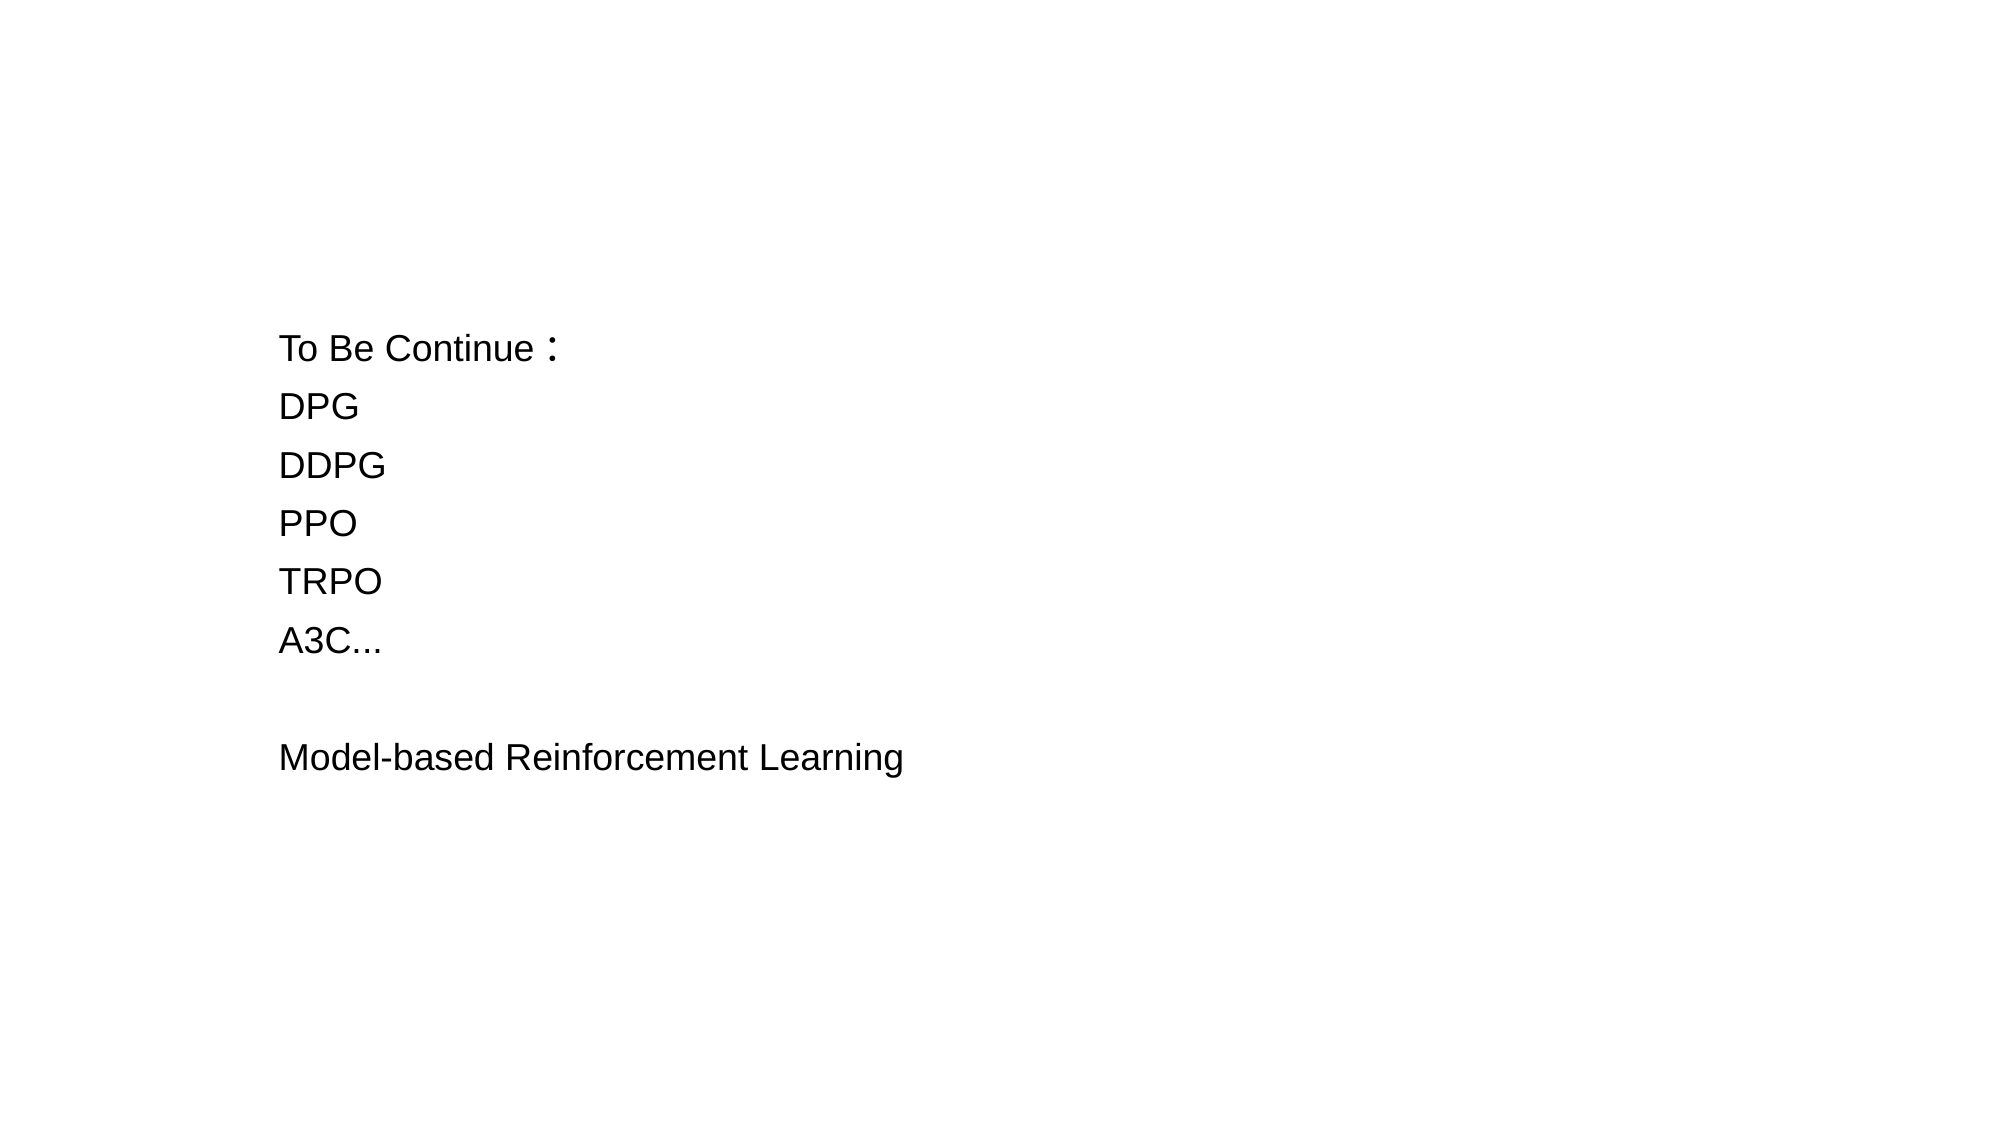

To Be Continue：
DPG
DDPG
PPO
TRPO
A3C...

Model-based Reinforcement Learning